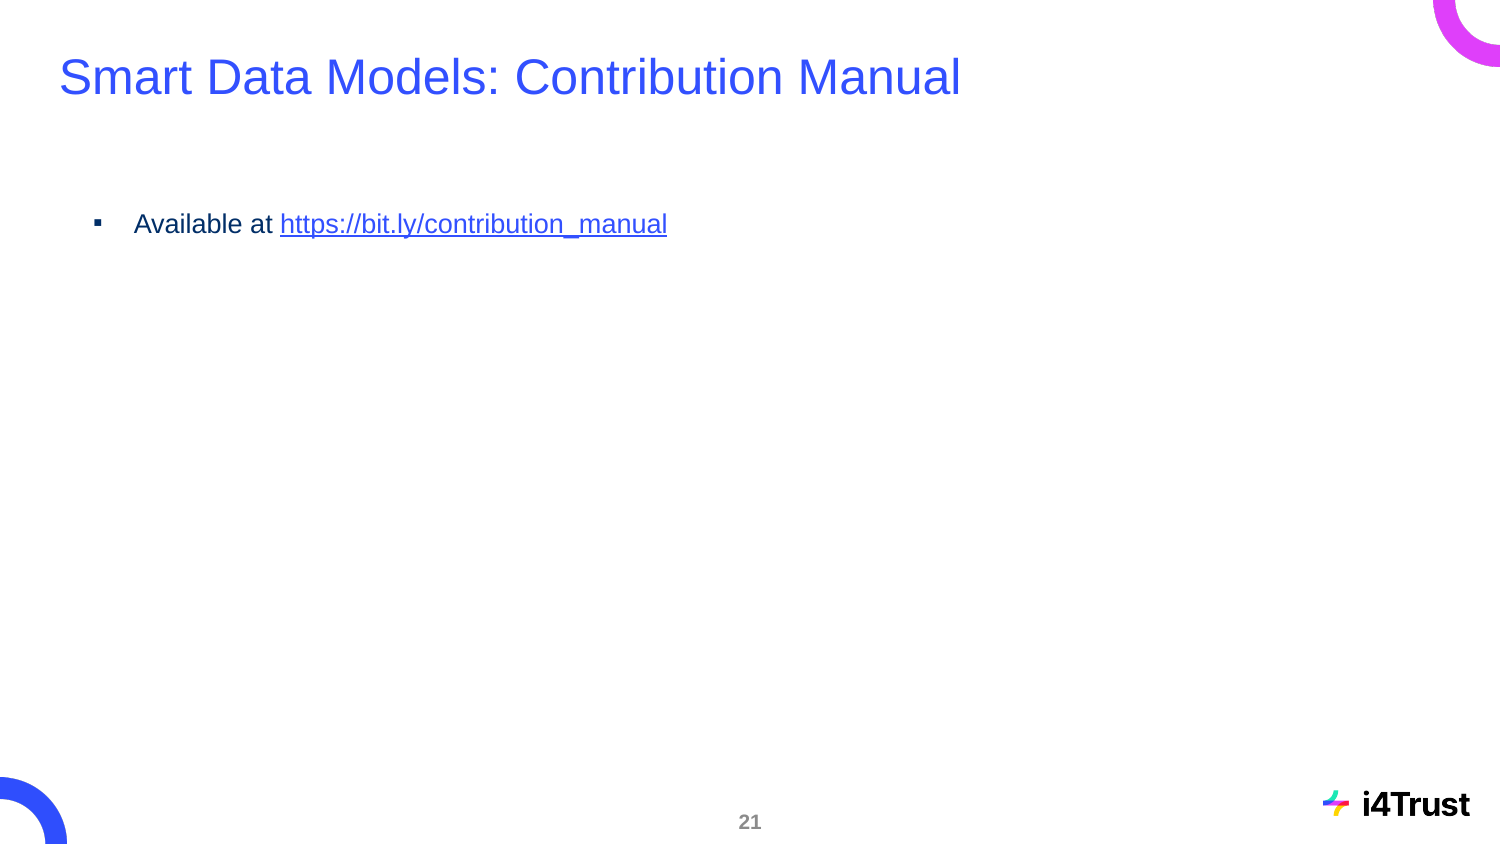

# Smart Data Models: Contribution Manual

Available at https://bit.ly/contribution_manual
21